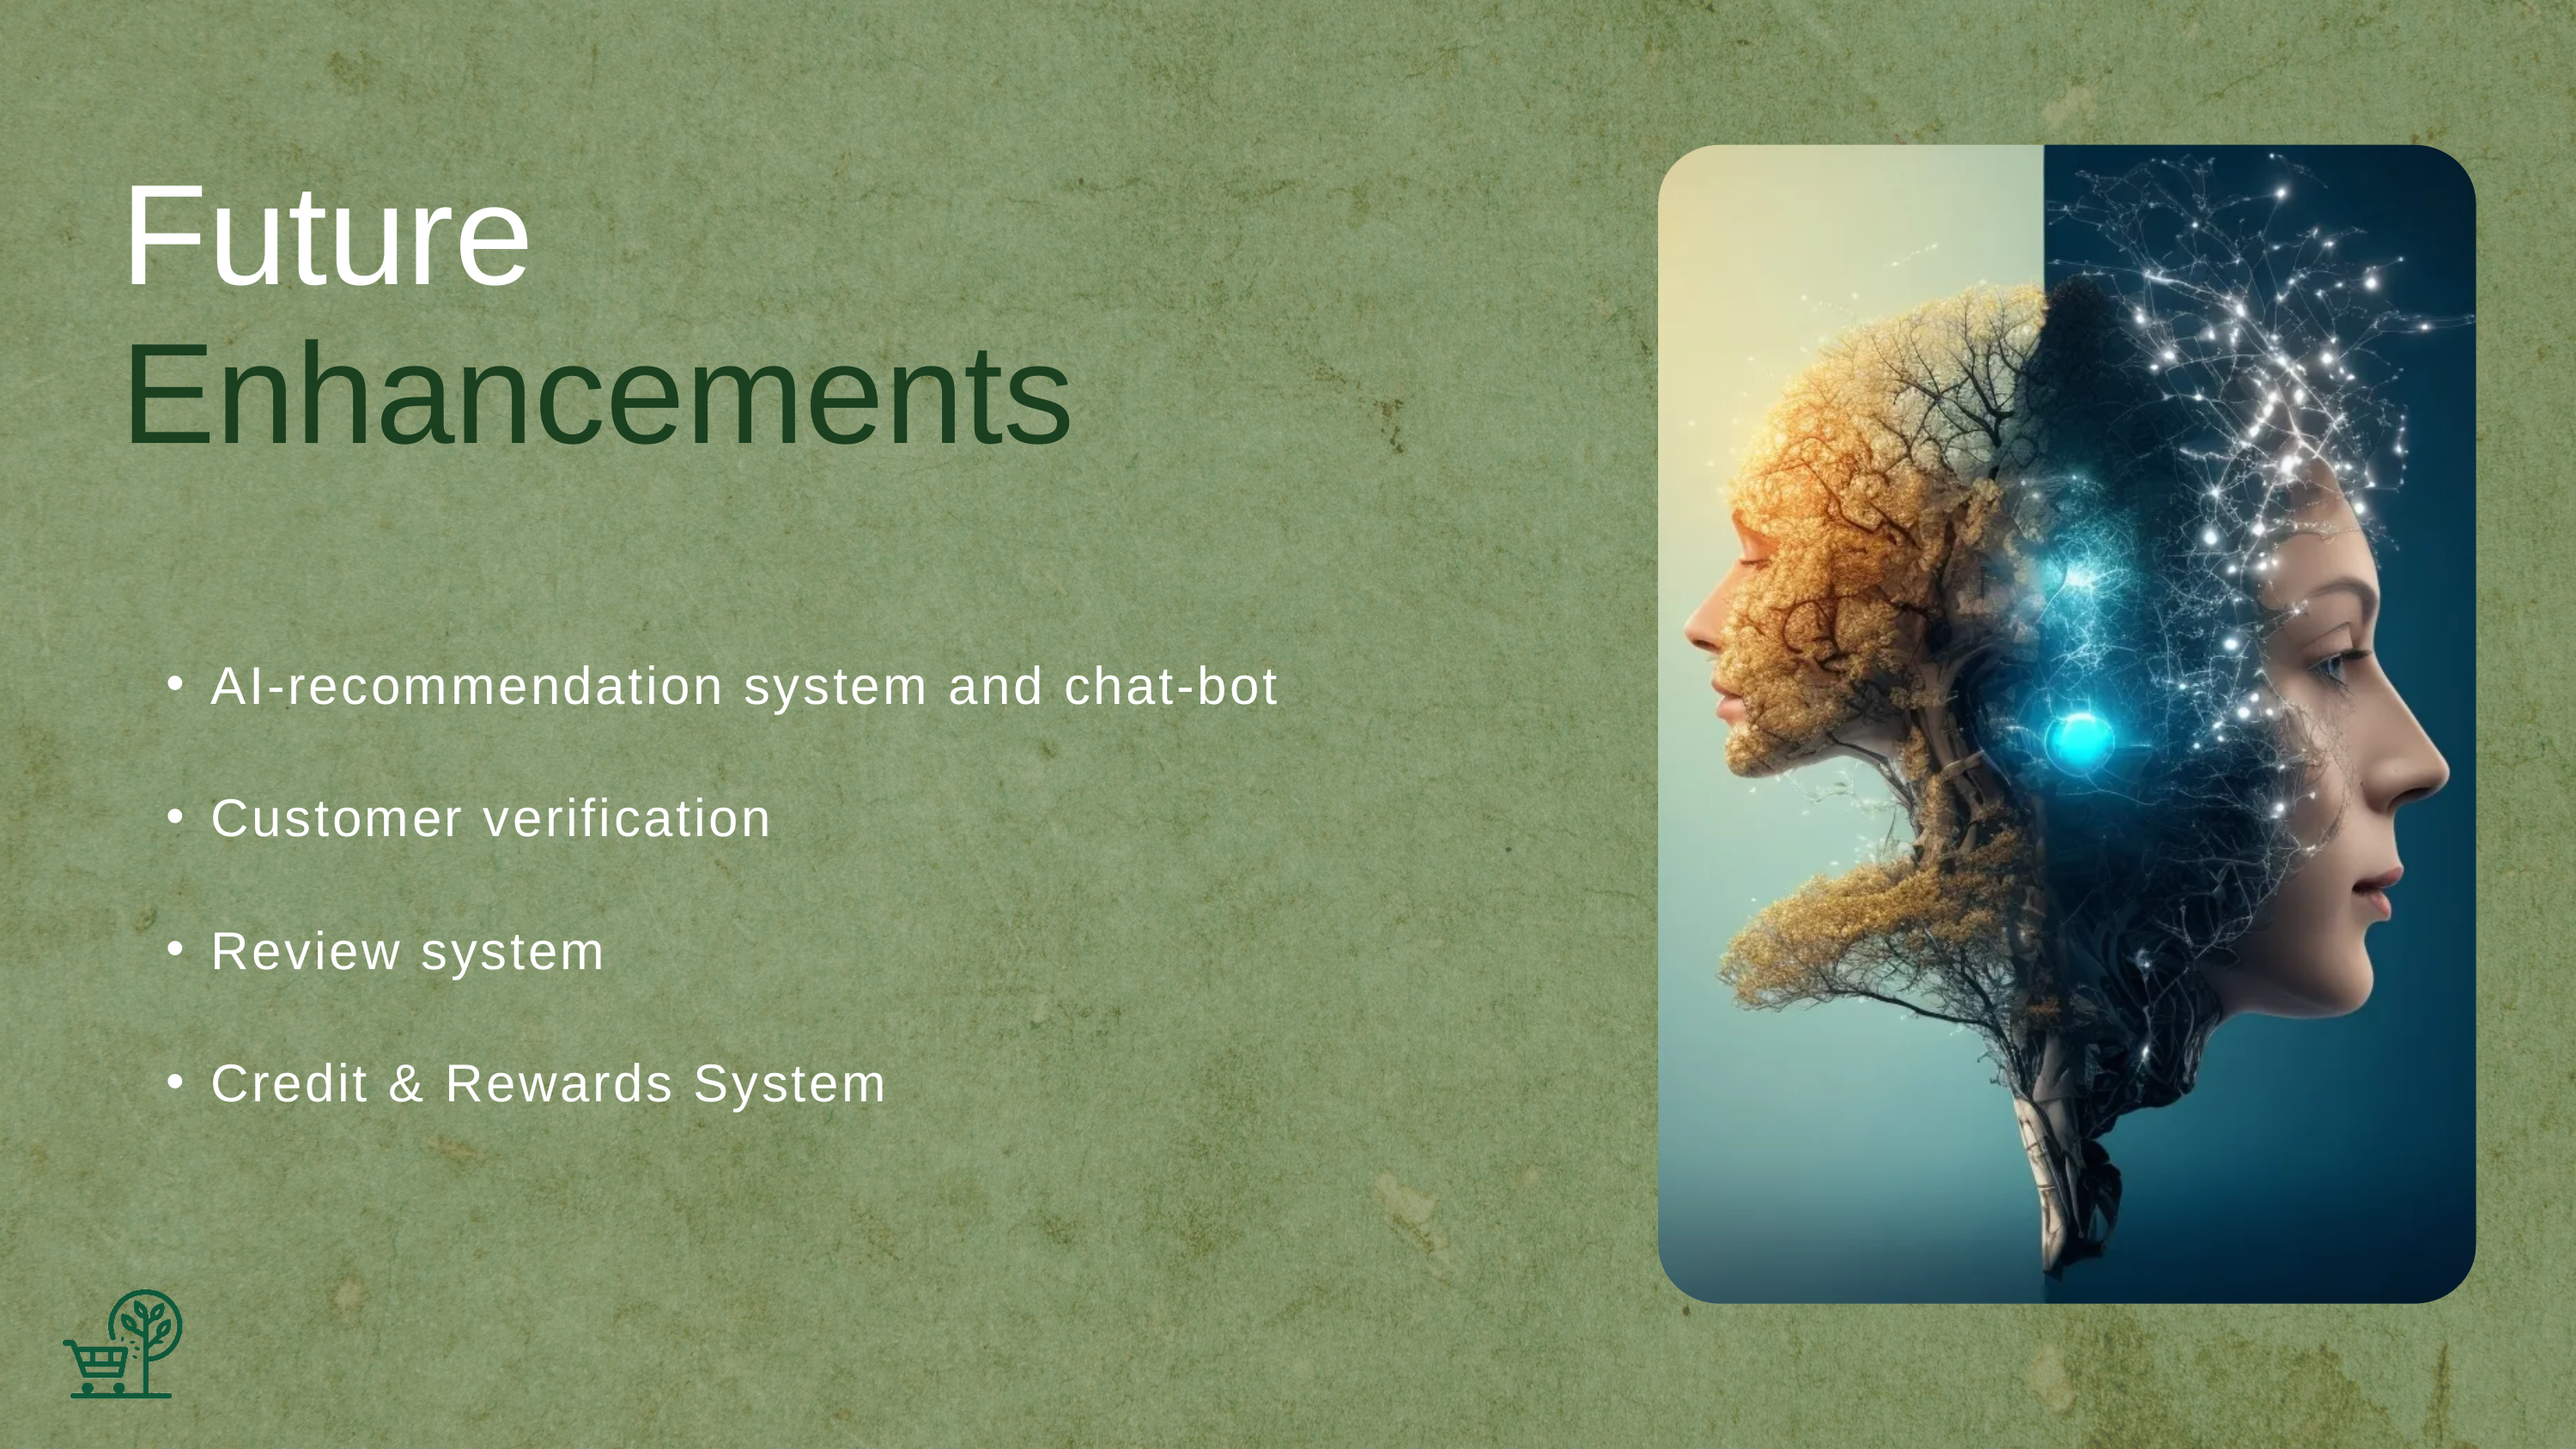

Future Enhancements
AI-recommendation system and chat-bot
Customer verification
Review system
Credit & Rewards System